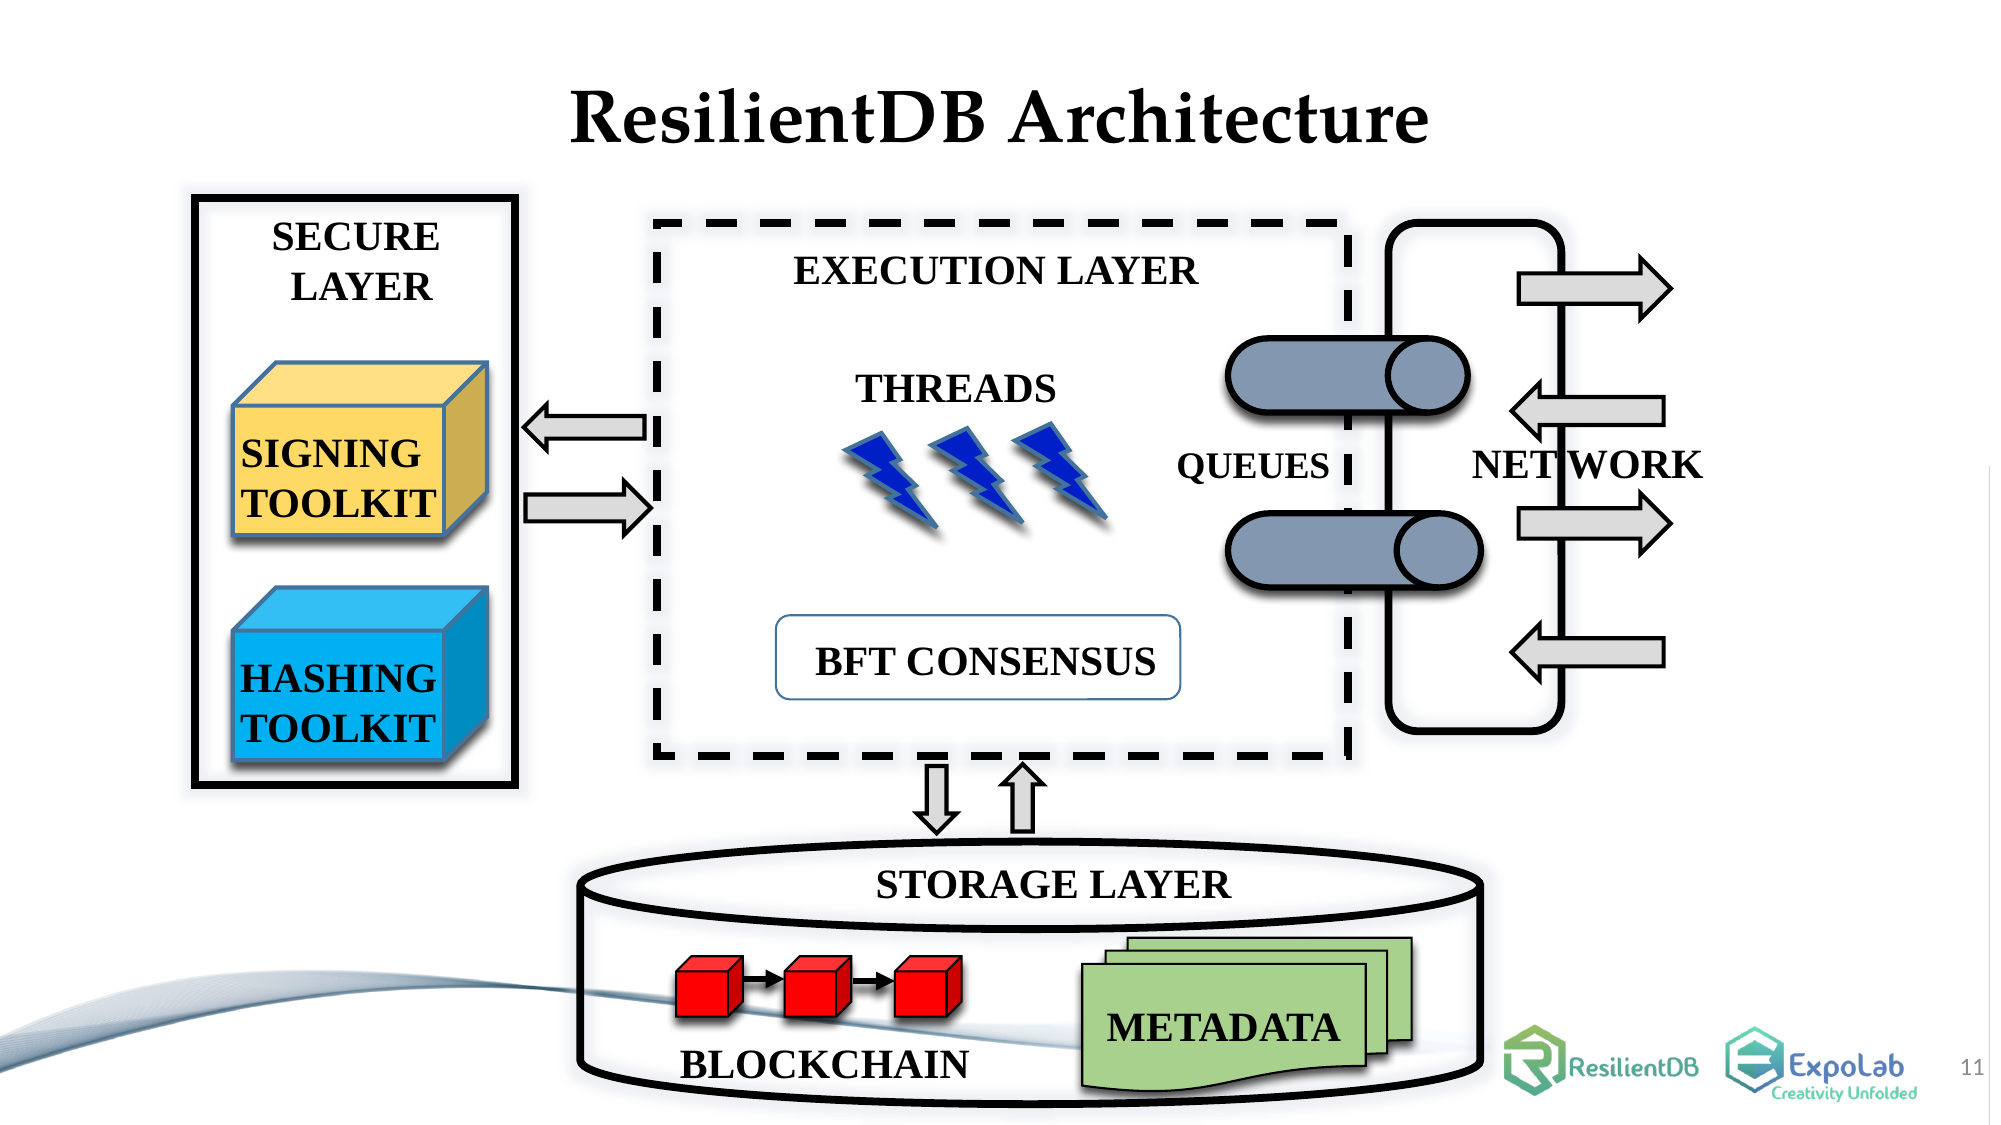

ResilientDB Architecture

SECURE
LAYER

EXECUTION LAYER

THREADS

SIGNING
TOOLKIT

NET WORK

QUEUES

BFT CONSENSUS
HASHING
TOOLKIT

STORAGE LAYER
METADATA

BLOCKCHAIN
11